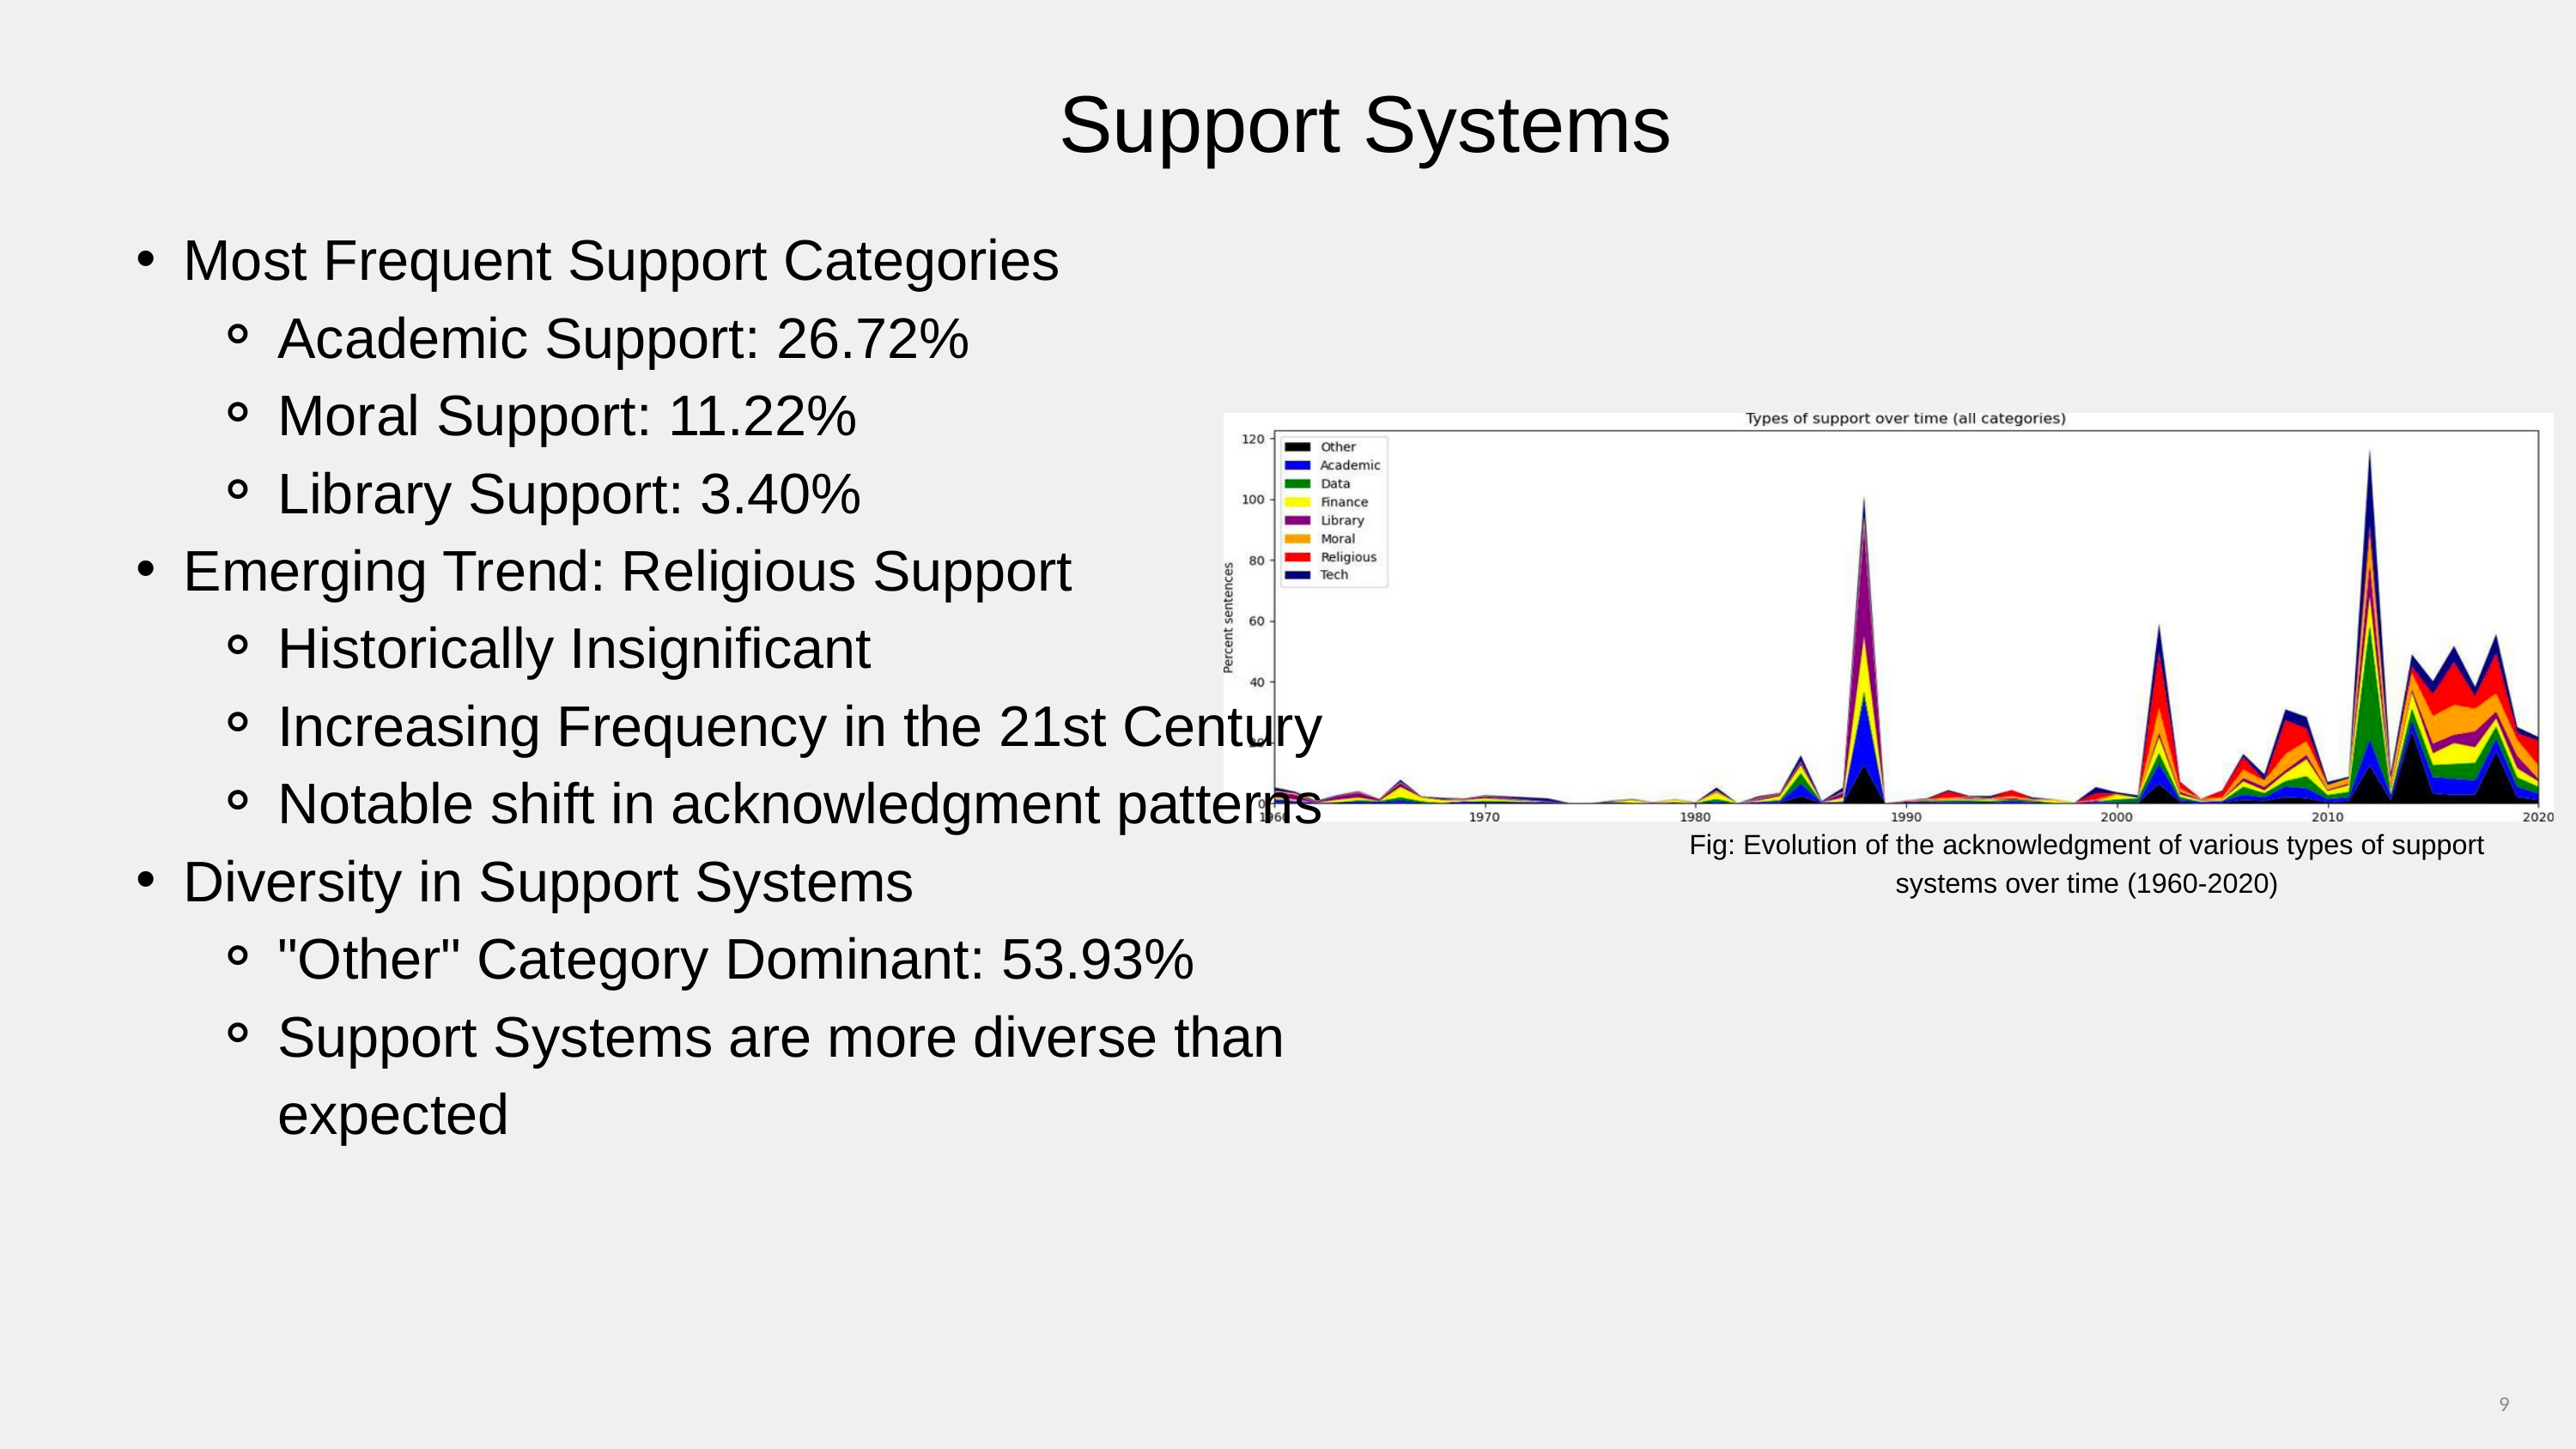

Support Systems
Most Frequent Support Categories
Academic Support: 26.72%
Moral Support: 11.22%
Library Support: 3.40%
Emerging Trend: Religious Support
Historically Insignificant
Increasing Frequency in the 21st Century
Notable shift in acknowledgment patterns
Diversity in Support Systems
"Other" Category Dominant: 53.93%
Support Systems are more diverse than expected

Fig: Evolution of the acknowledgment of various types of support systems over time (1960-2020)
9